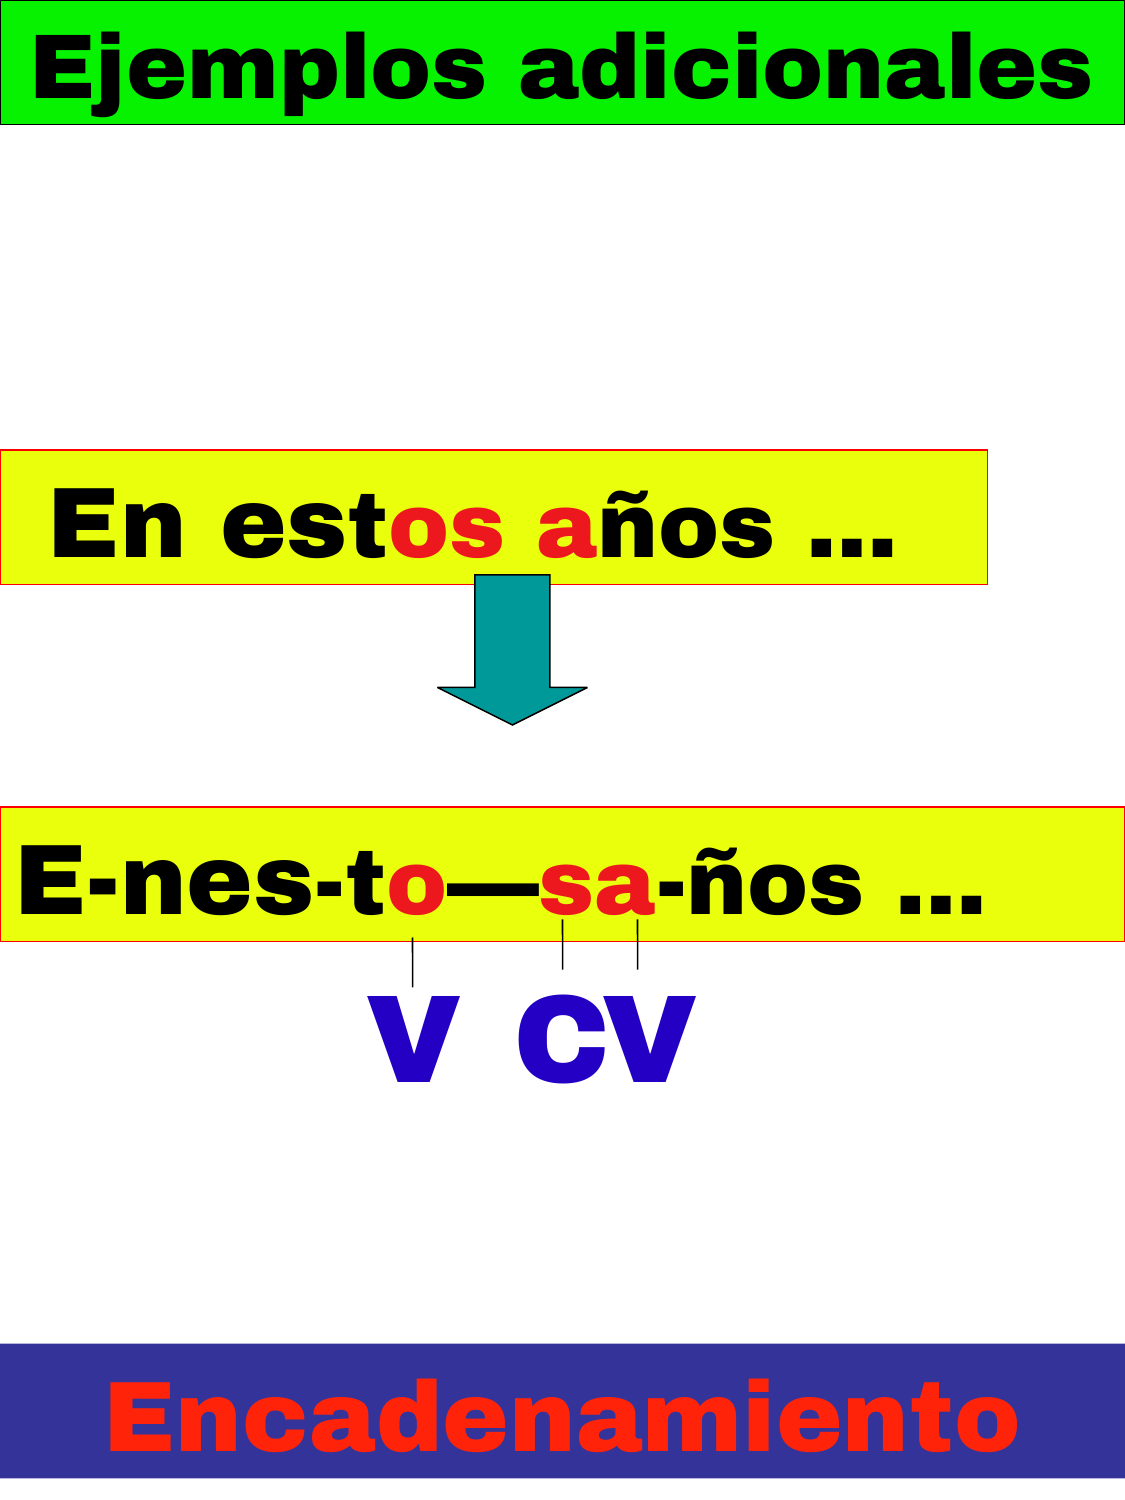

Ejemplos adicionales
 En estos años …

E-nes-to—sa-ños …

V
C
V
Encadenamiento